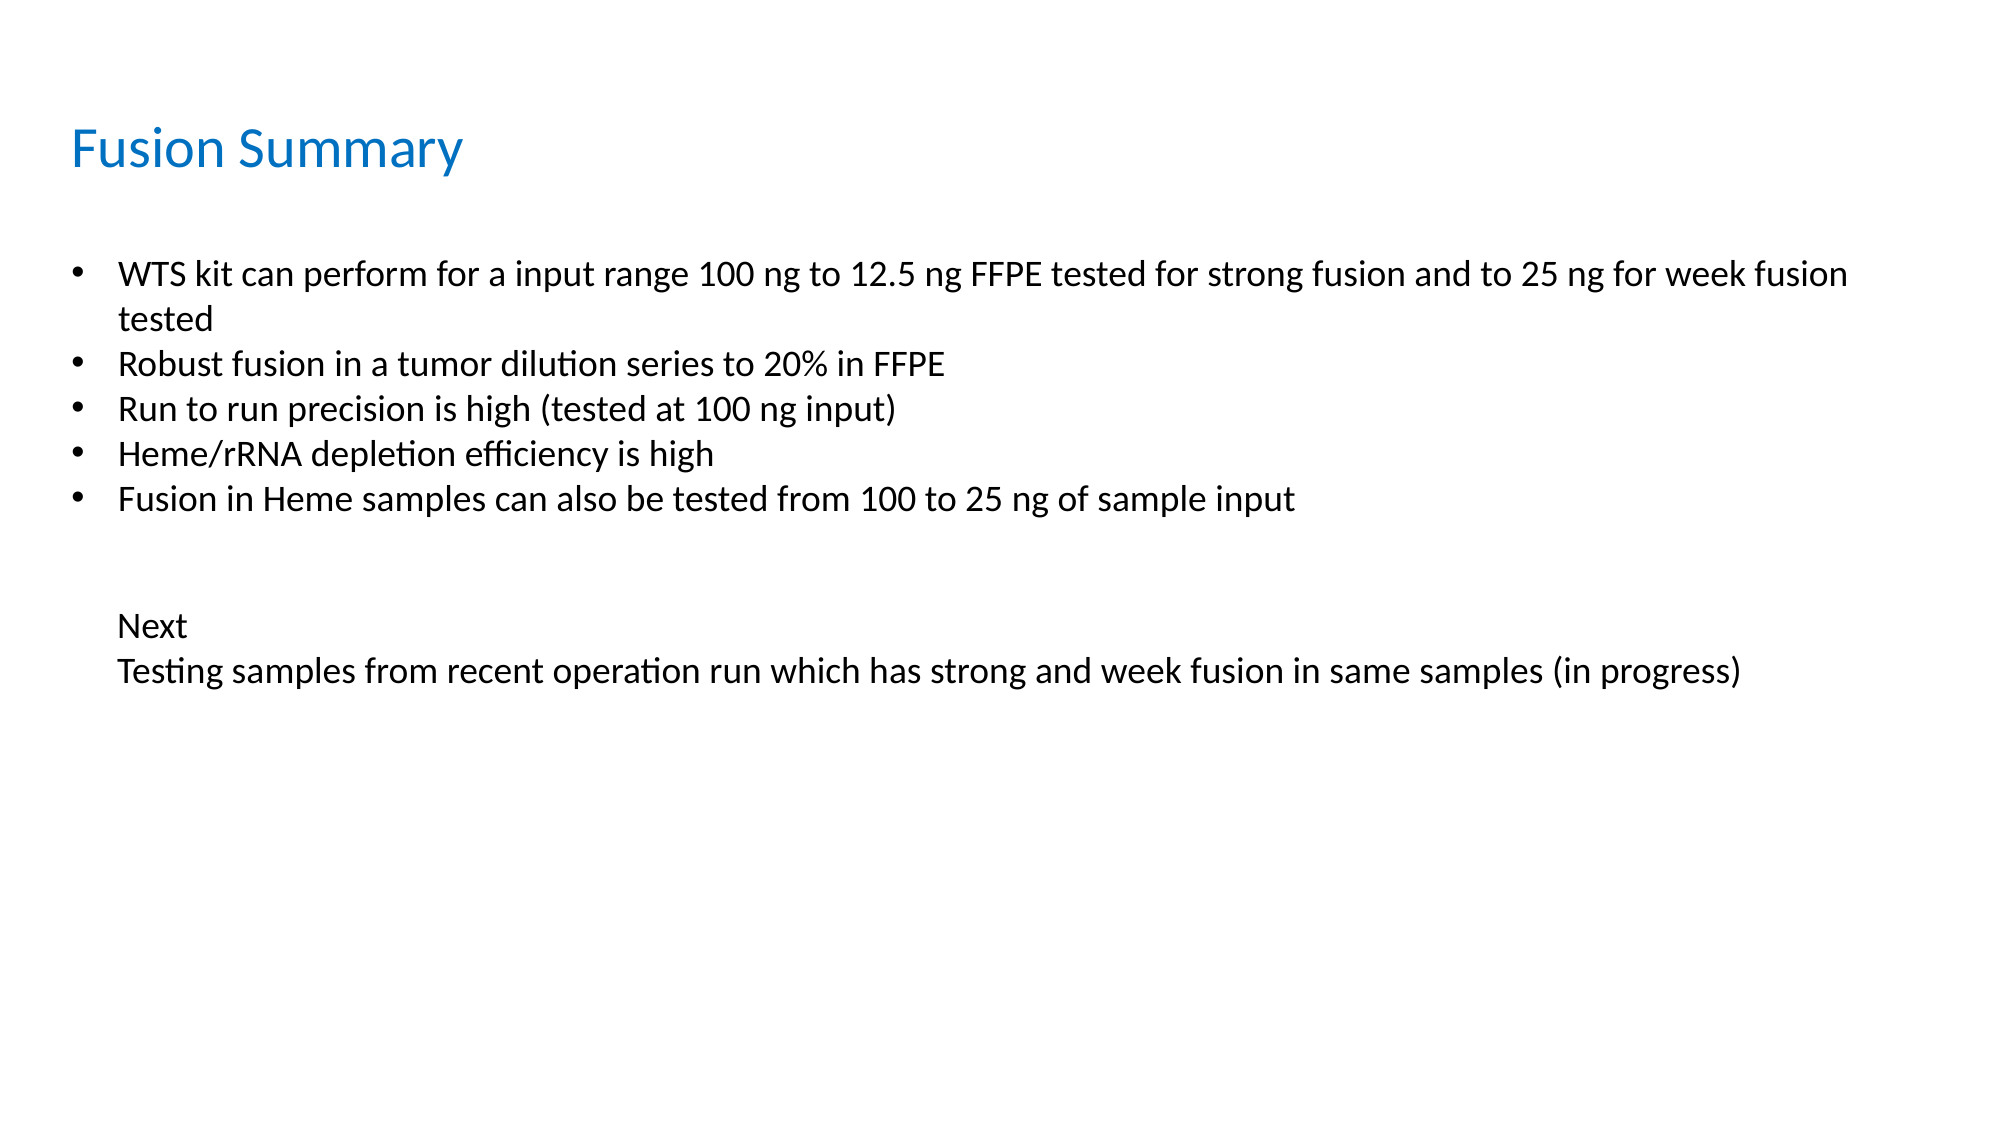

Fusion Summary

WTS kit can perform for a input range 100 ng to 12.5 ng FFPE tested for strong fusion and to 25 ng for week fusion tested
Robust fusion in a tumor dilution series to 20% in FFPE
Run to run precision is high (tested at 100 ng input)
Heme/rRNA depletion efficiency is high
Fusion in Heme samples can also be tested from 100 to 25 ng of sample input
Next
Testing samples from recent operation run which has strong and week fusion in same samples (in progress)